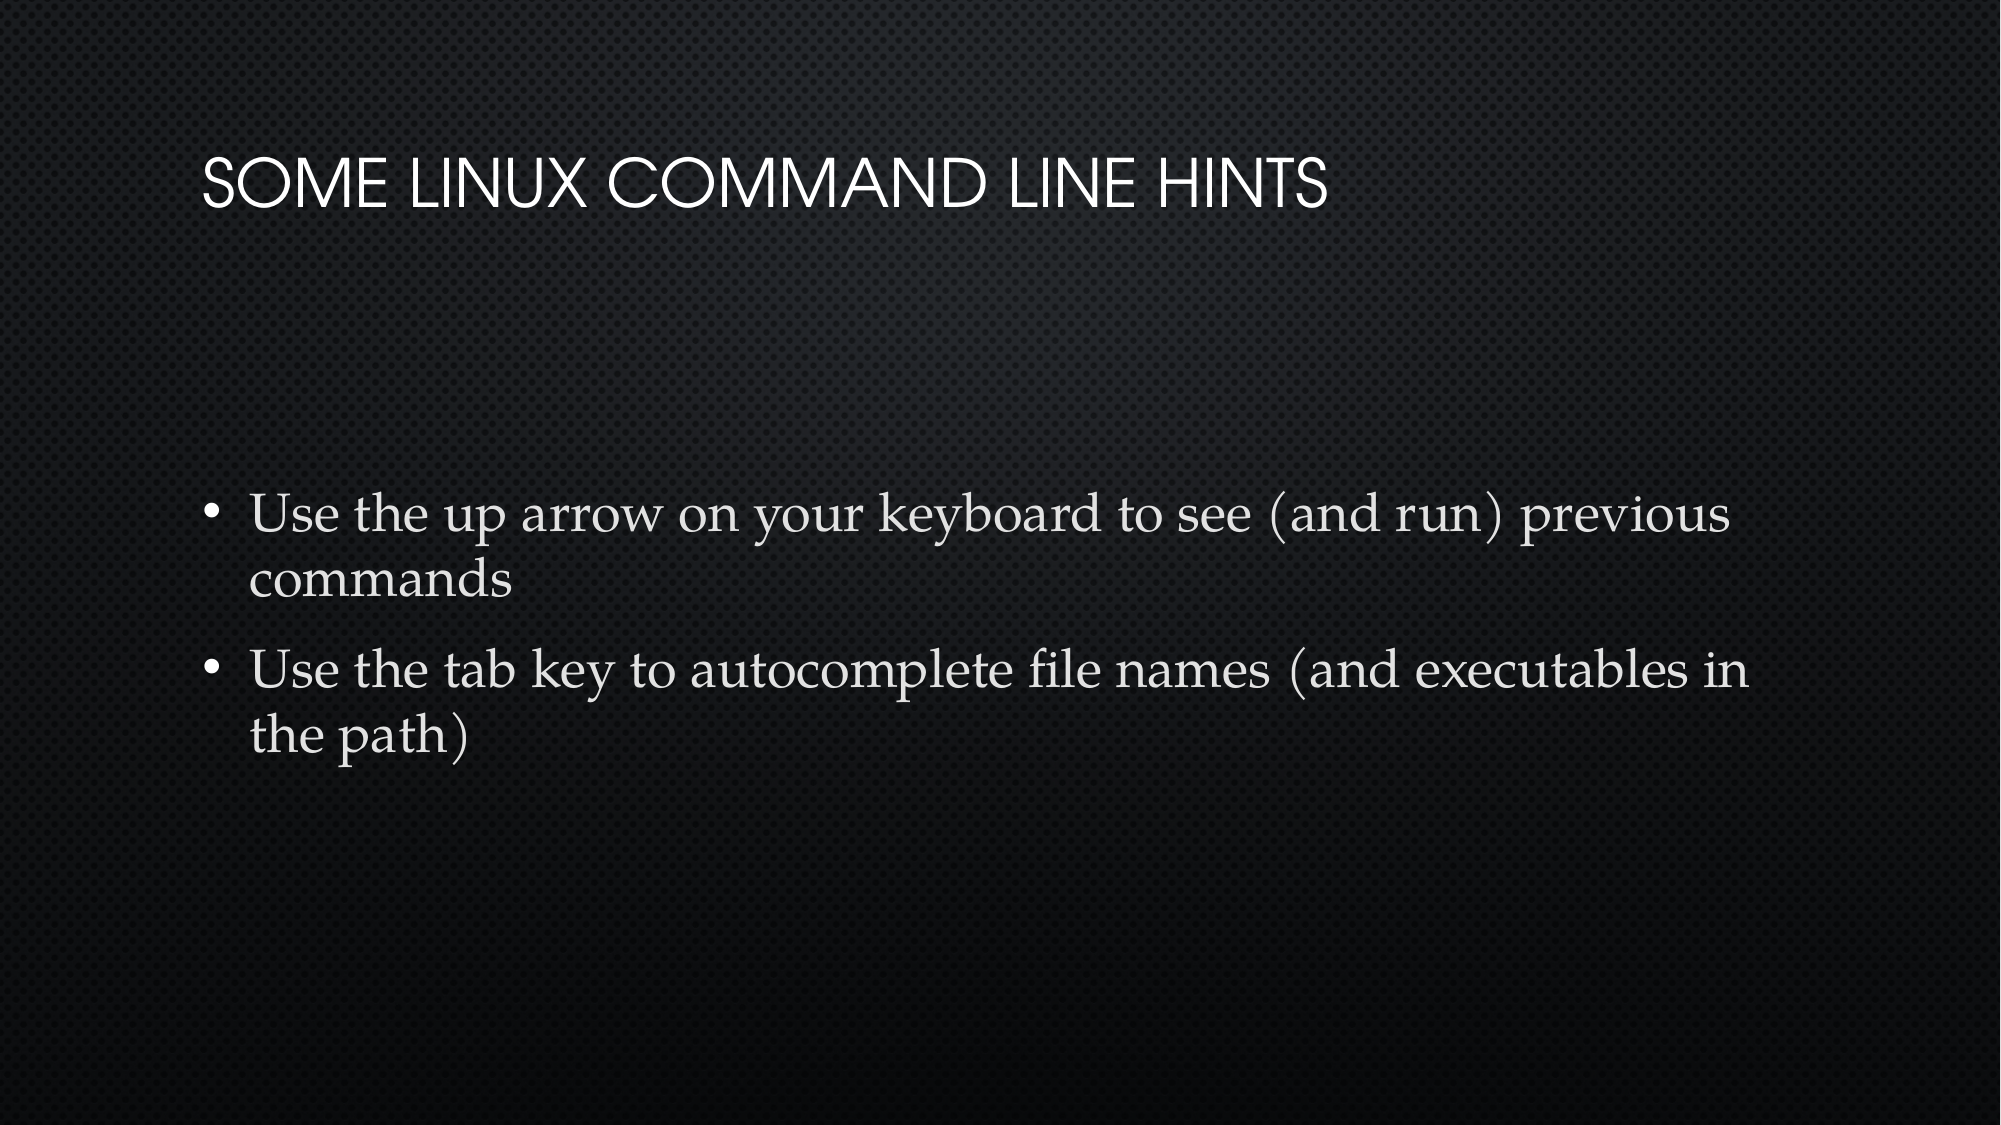

# Some Linux Command Line Hints
Use the up arrow on your keyboard to see (and run) previous commands
Use the tab key to autocomplete file names (and executables in the path)